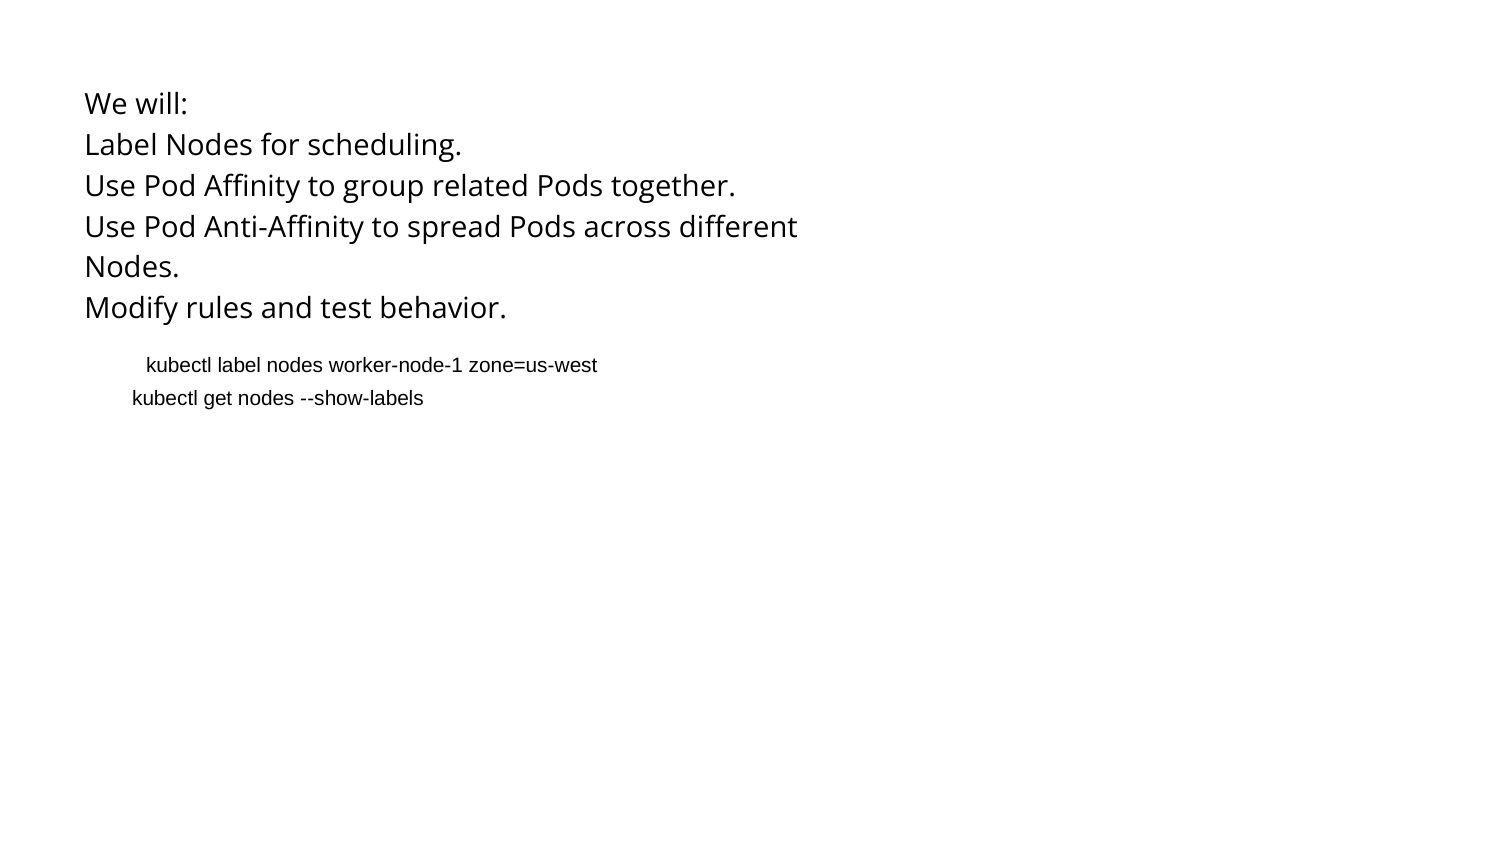

We will:
Label Nodes for scheduling.
Use Pod Affinity to group related Pods together.
Use Pod Anti-Affinity to spread Pods across different Nodes.
Modify rules and test behavior.
kubectl label nodes worker-node-1 zone=us-west
kubectl get nodes --show-labels